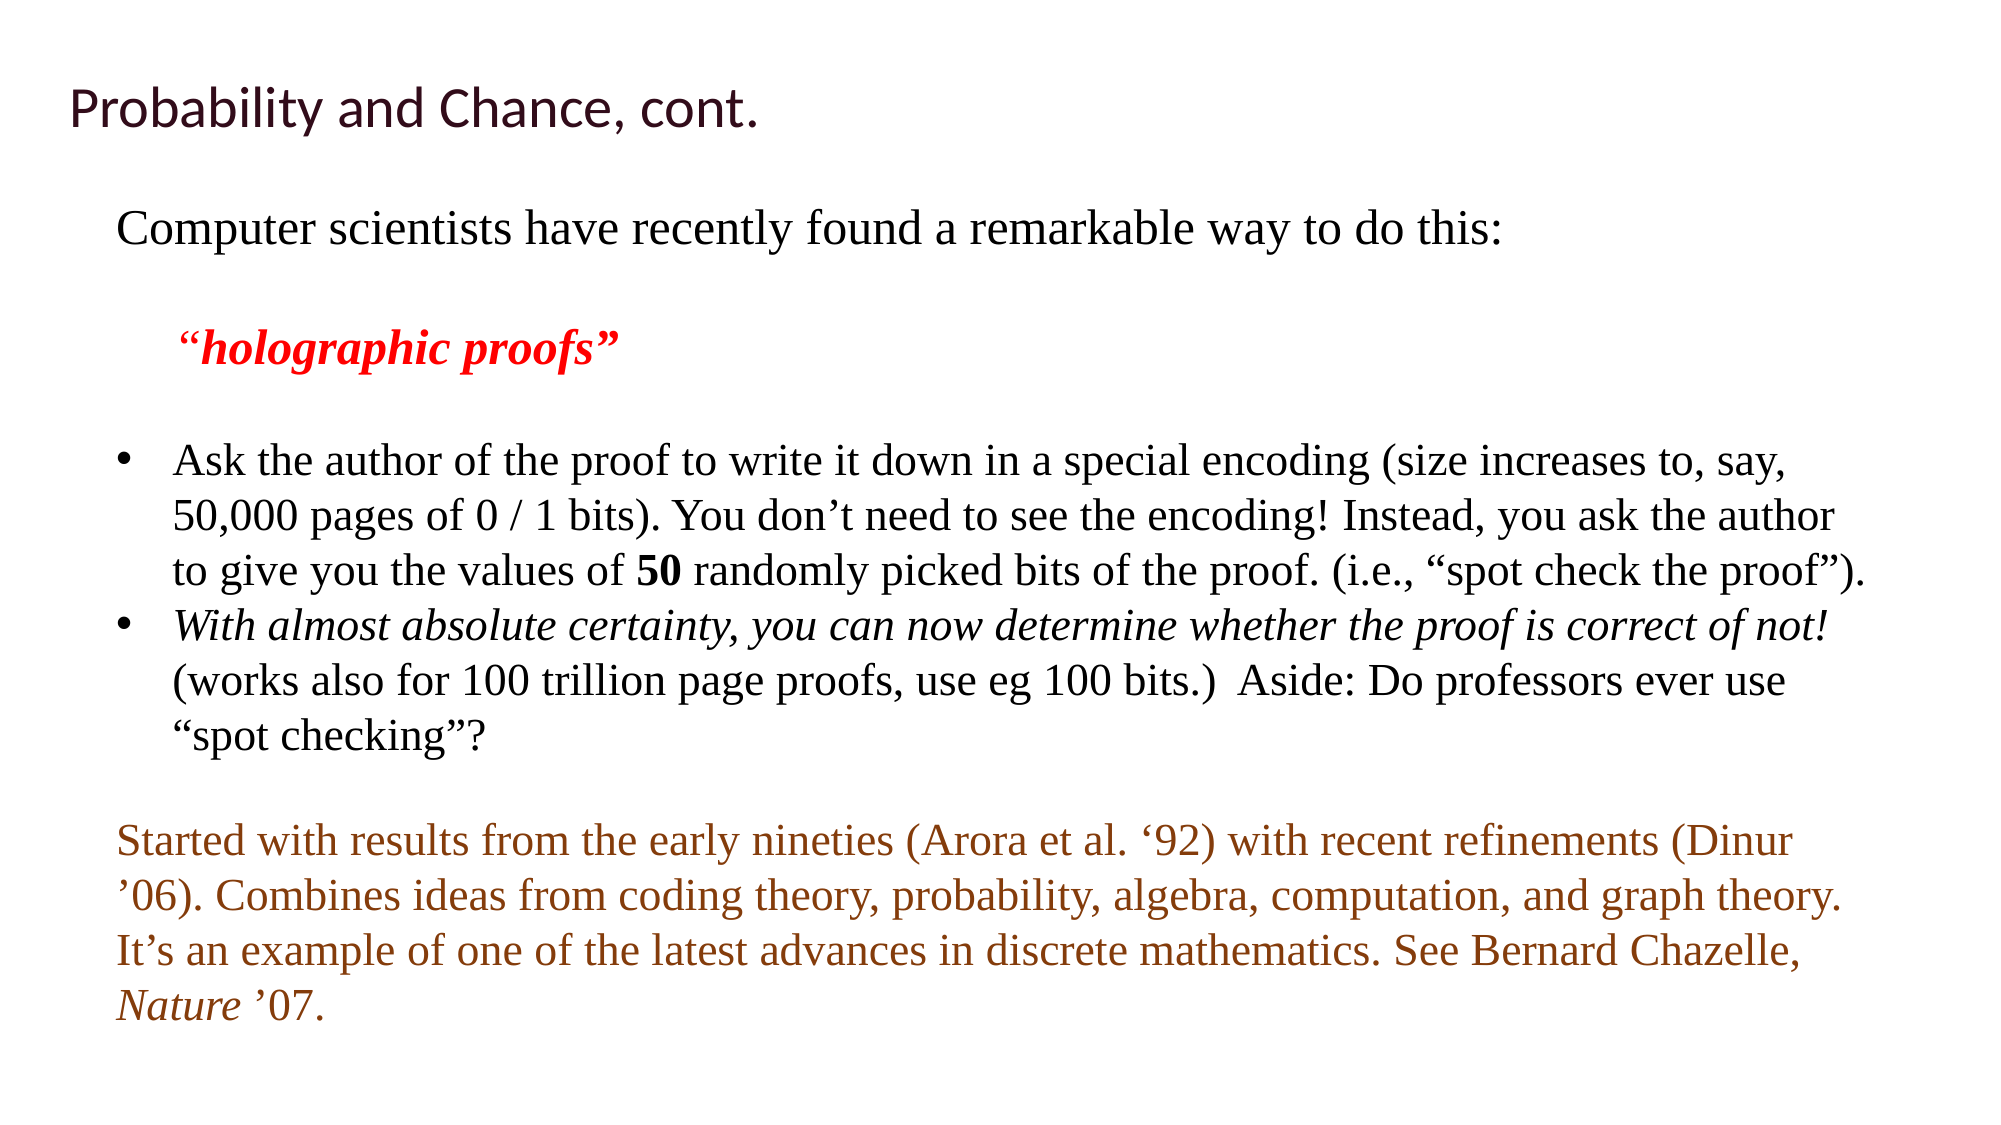

# Probability and Chance, cont.
Computer scientists have recently found a remarkable way to do this:

     “holographic proofs”

Ask the author of the proof to write it down in a special encoding (size increases to, say, 50,000 pages of 0 / 1 bits). You don’t need to see the encoding! Instead, you ask the author to give you the values of 50 randomly picked bits of the proof. (i.e., “spot check the proof”).
With almost absolute certainty, you can now determine whether the proof is correct of not! (works also for 100 trillion page proofs, use eg 100 bits.)  Aside: Do professors ever use “spot checking”?

Started with results from the early nineties (Arora et al. ‘92) with recent refinements (Dinur ’06). Combines ideas from coding theory, probability, algebra, computation, and graph theory. It’s an example of one of the latest advances in discrete mathematics. See Bernard Chazelle, Nature ’07.